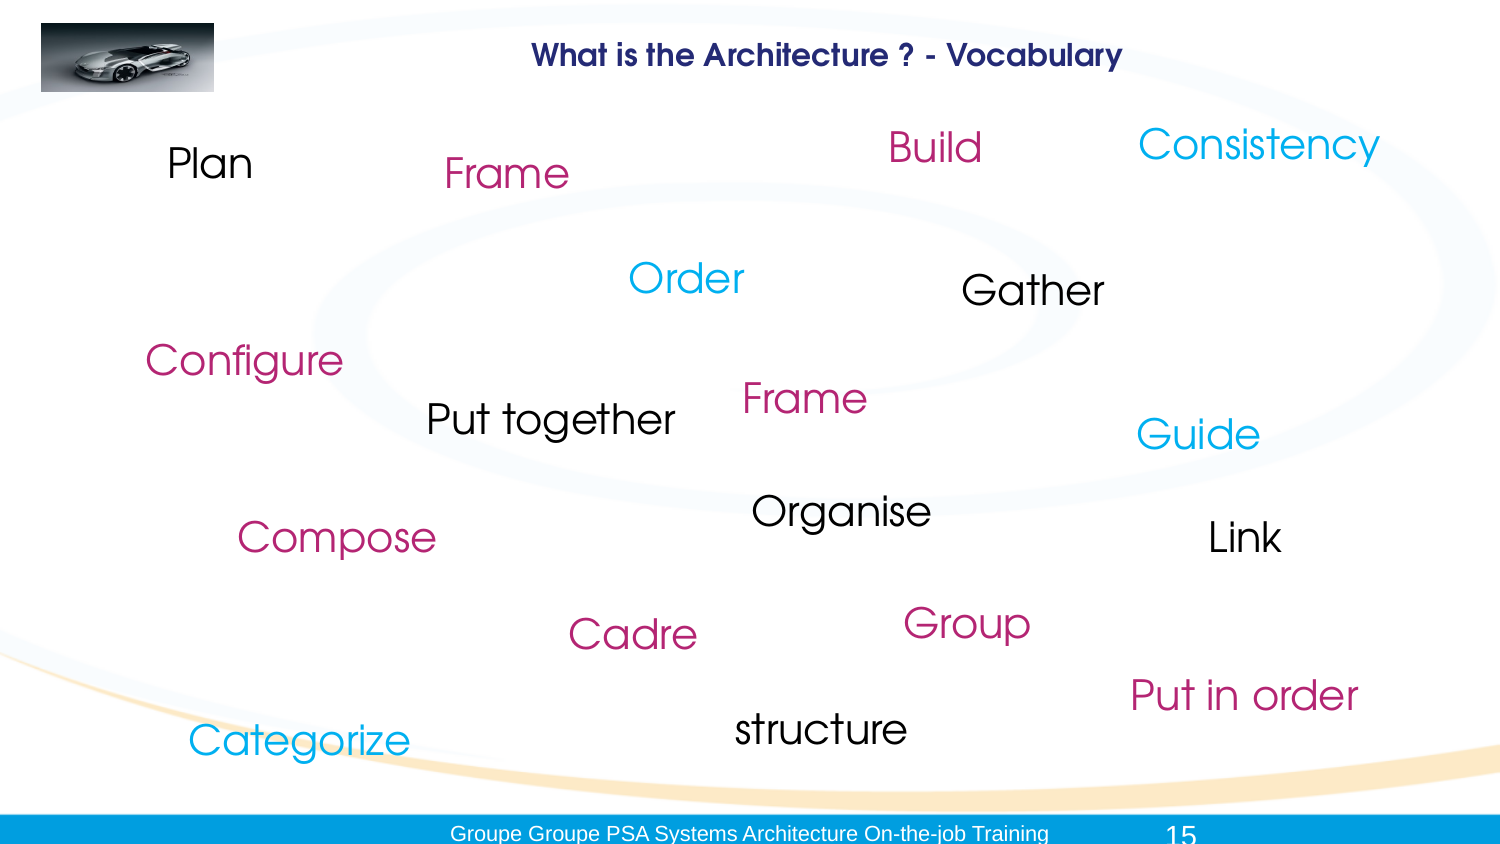

# What is the Architecture ? - Vocabulary
Consistency
Build
Plan
Frame
Order
Gather
Configure
Frame
Put together
Guide
Organise
Compose
Link
Group
Cadre
Put in order
structure
Categorize
15
Groupe Groupe PSA Systems Architecture On-the-job Training